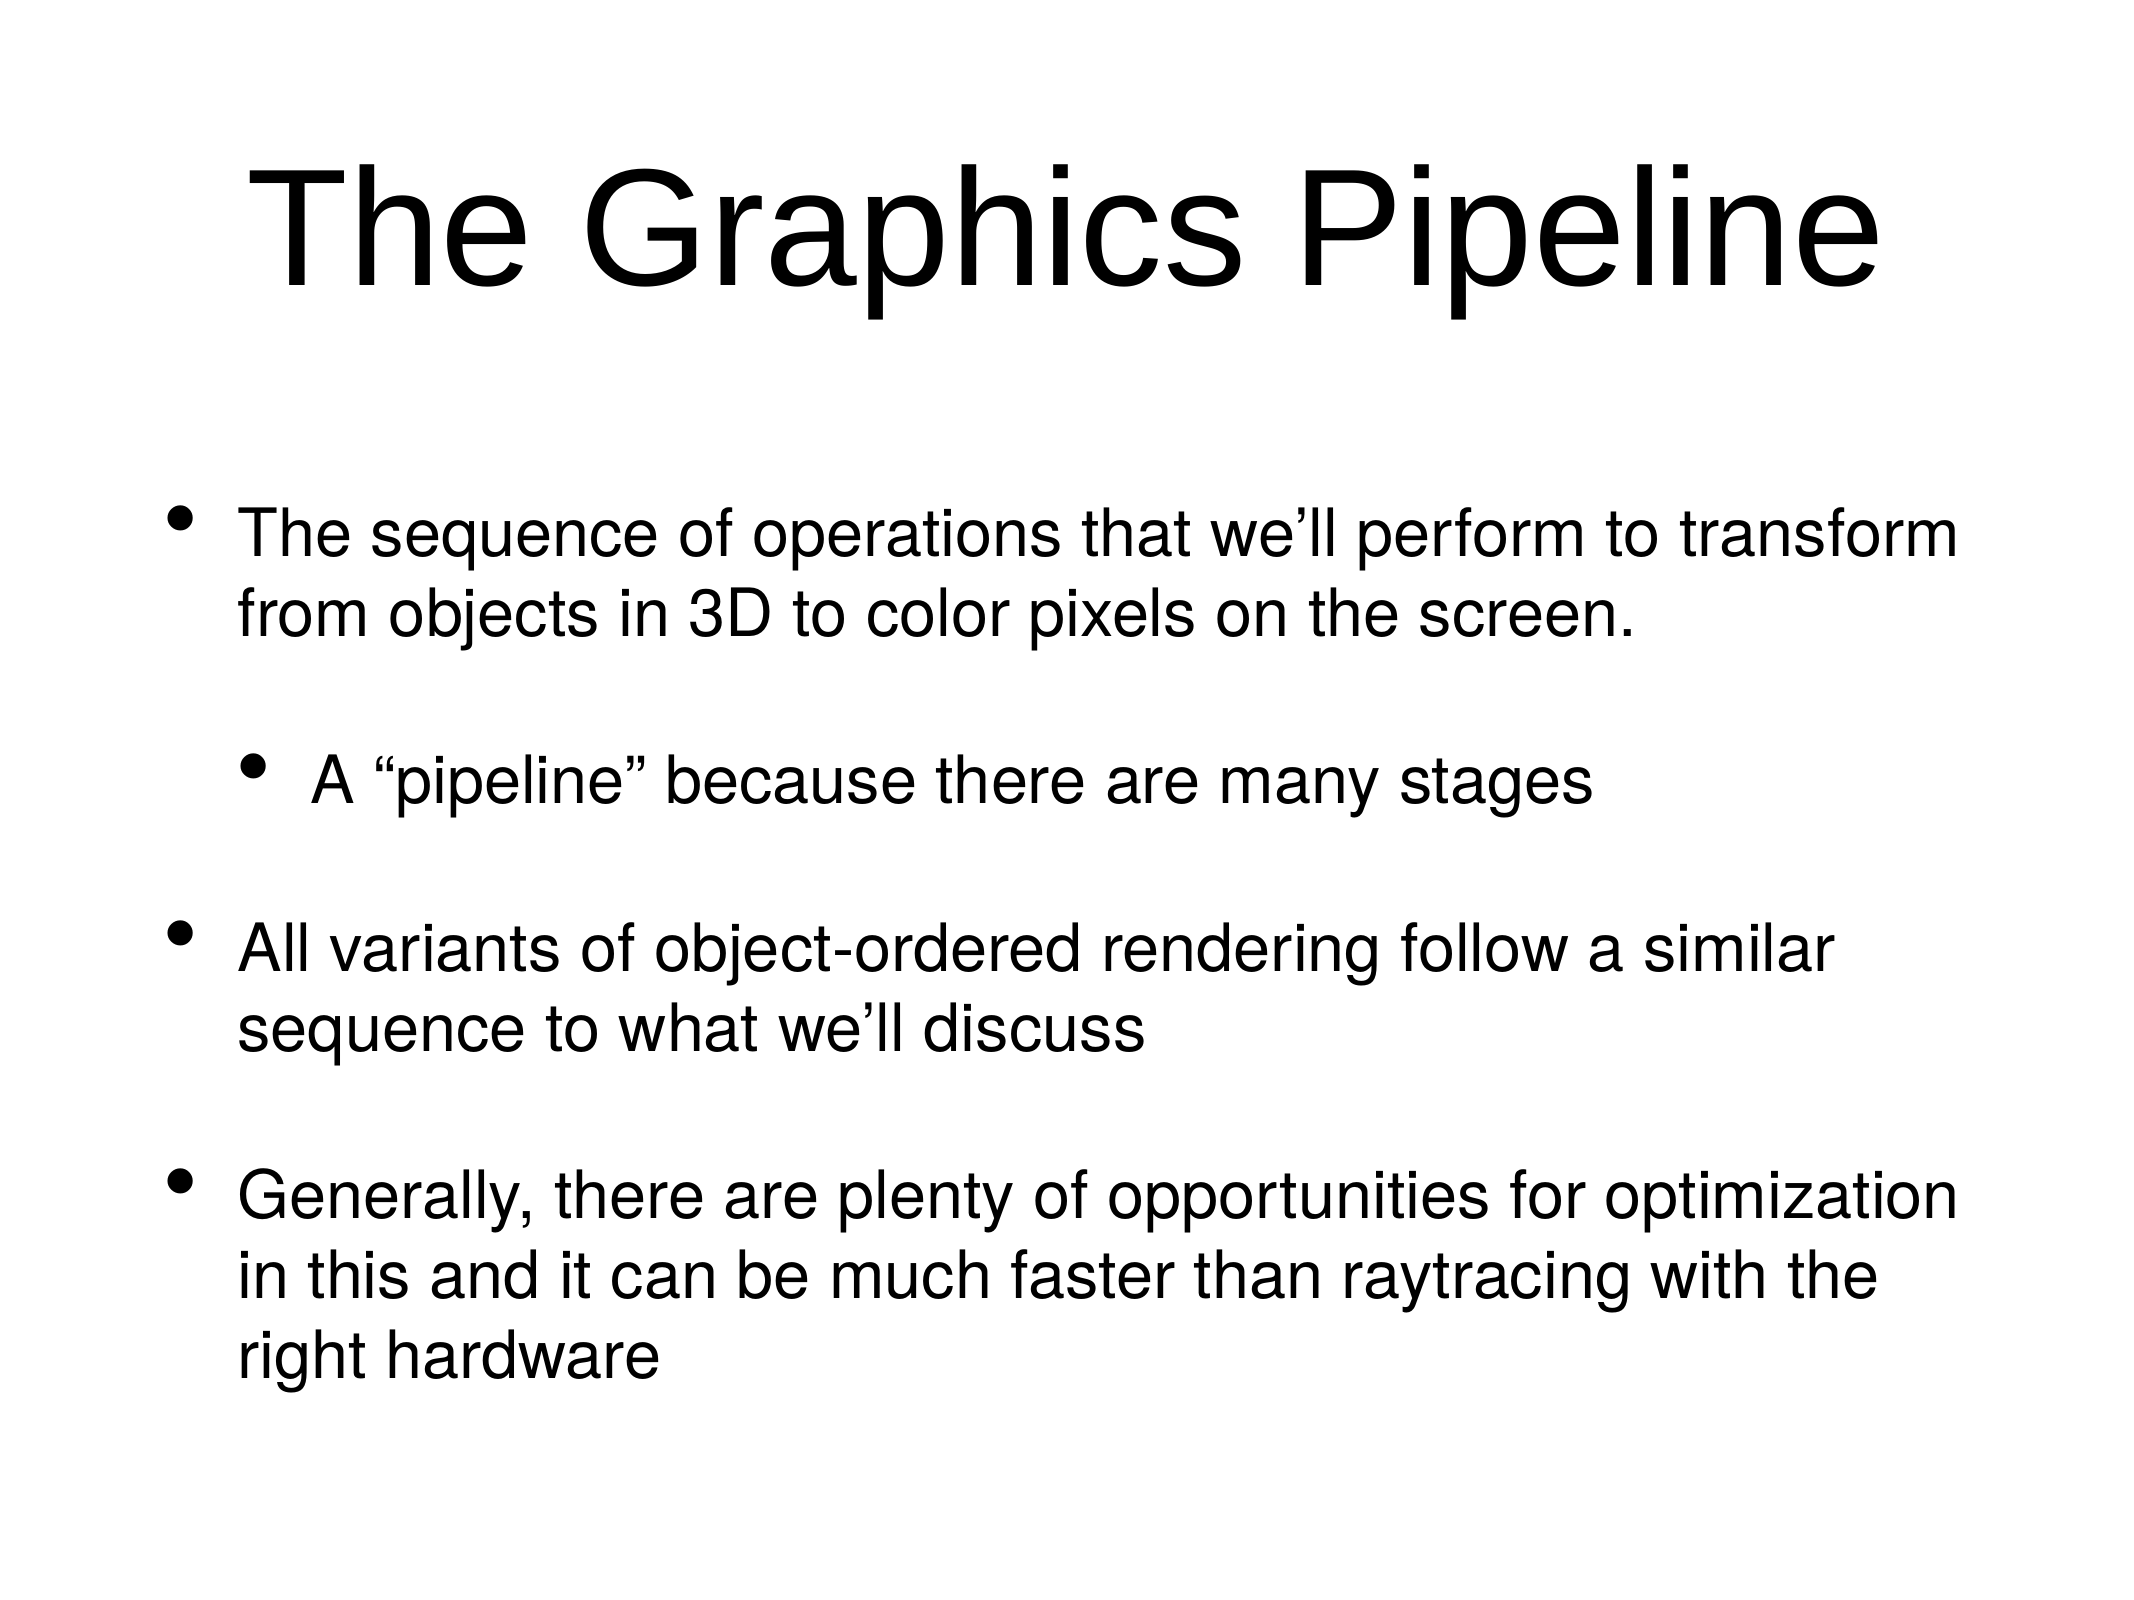

# The Graphics Pipeline
The sequence of operations that we’ll perform to transform from objects in 3D to color pixels on the screen.
A “pipeline” because there are many stages
All variants of object-ordered rendering follow a similar sequence to what we’ll discuss
Generally, there are plenty of opportunities for optimization in this and it can be much faster than raytracing with the right hardware